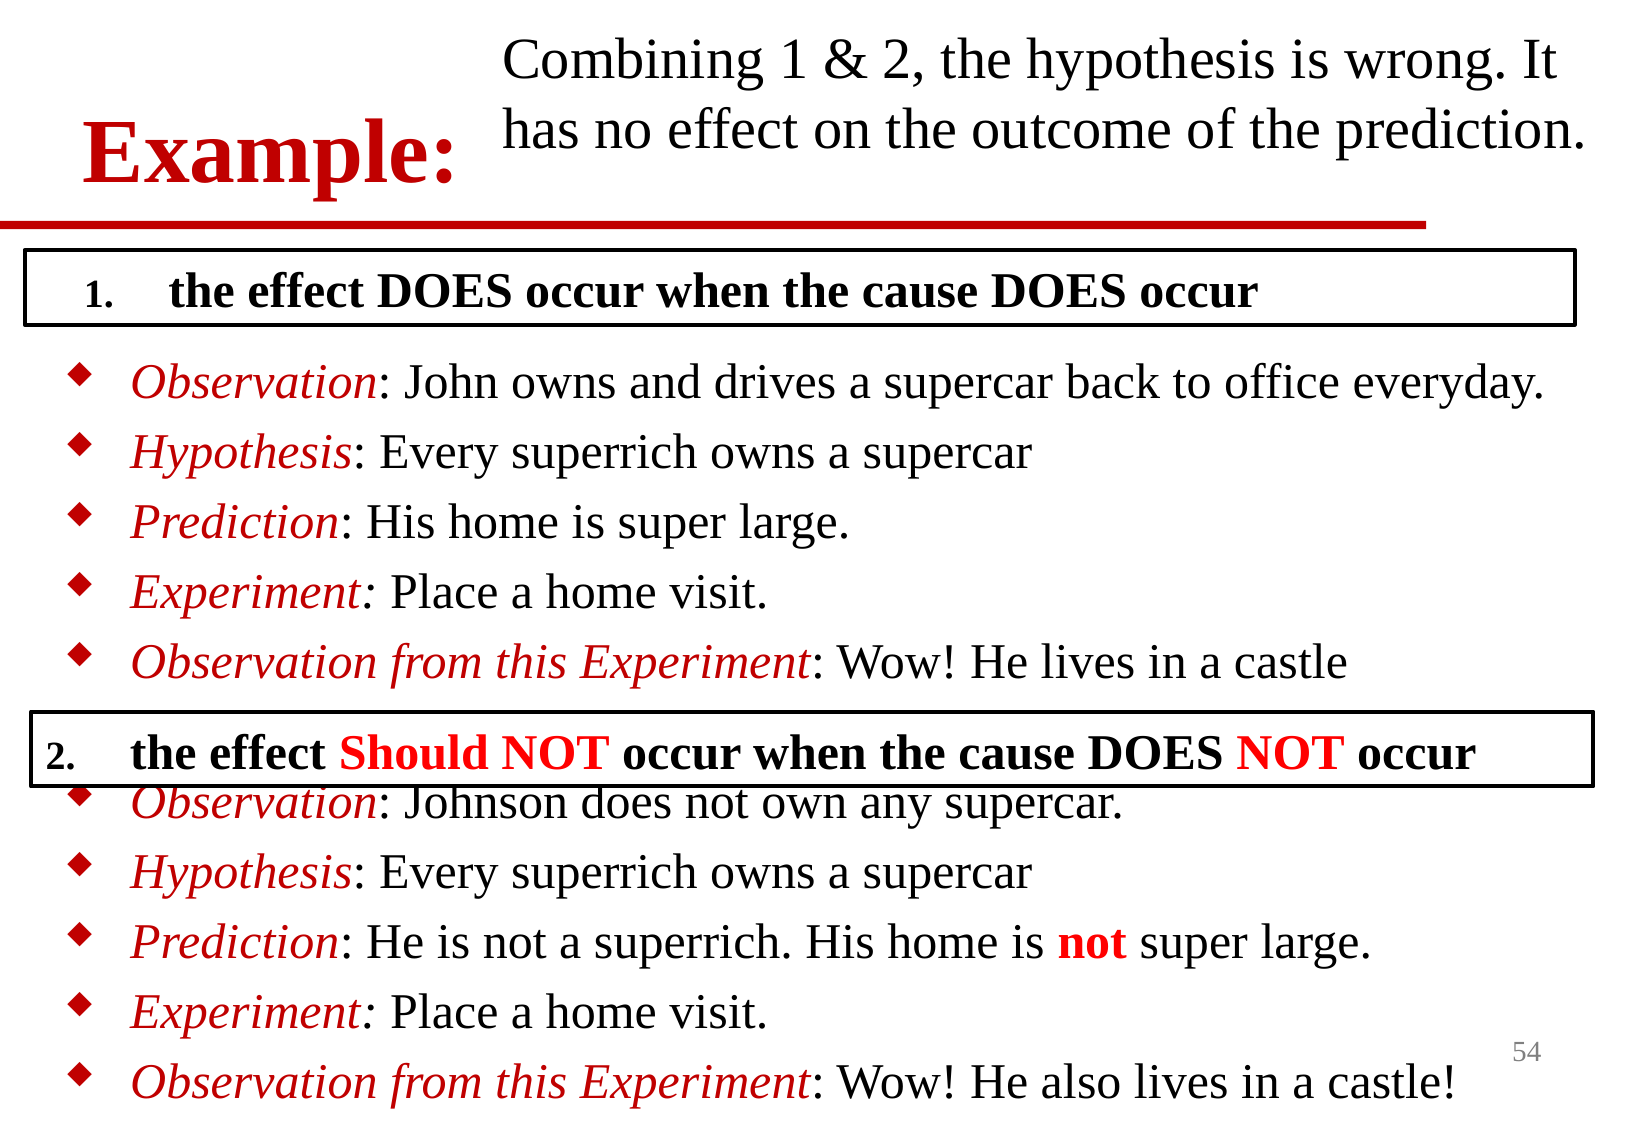

Combining 1 & 2, the hypothesis is wrong. It has no effect on the outcome of the prediction.
# Example:
the effect DOES occur when the cause DOES occur
Observation: John owns and drives a supercar back to office everyday.
Hypothesis: Every superrich owns a supercar
Prediction: His home is super large.
Experiment: Place a home visit.
Observation from this Experiment: Wow! He lives in a castle

Observation: Johnson does not own any supercar.
Hypothesis: Every superrich owns a supercar
Prediction: He is not a superrich. His home is not super large.
Experiment: Place a home visit.
Observation from this Experiment: Wow! He also lives in a castle!

the effect Should NOT occur when the cause DOES NOT occur
54